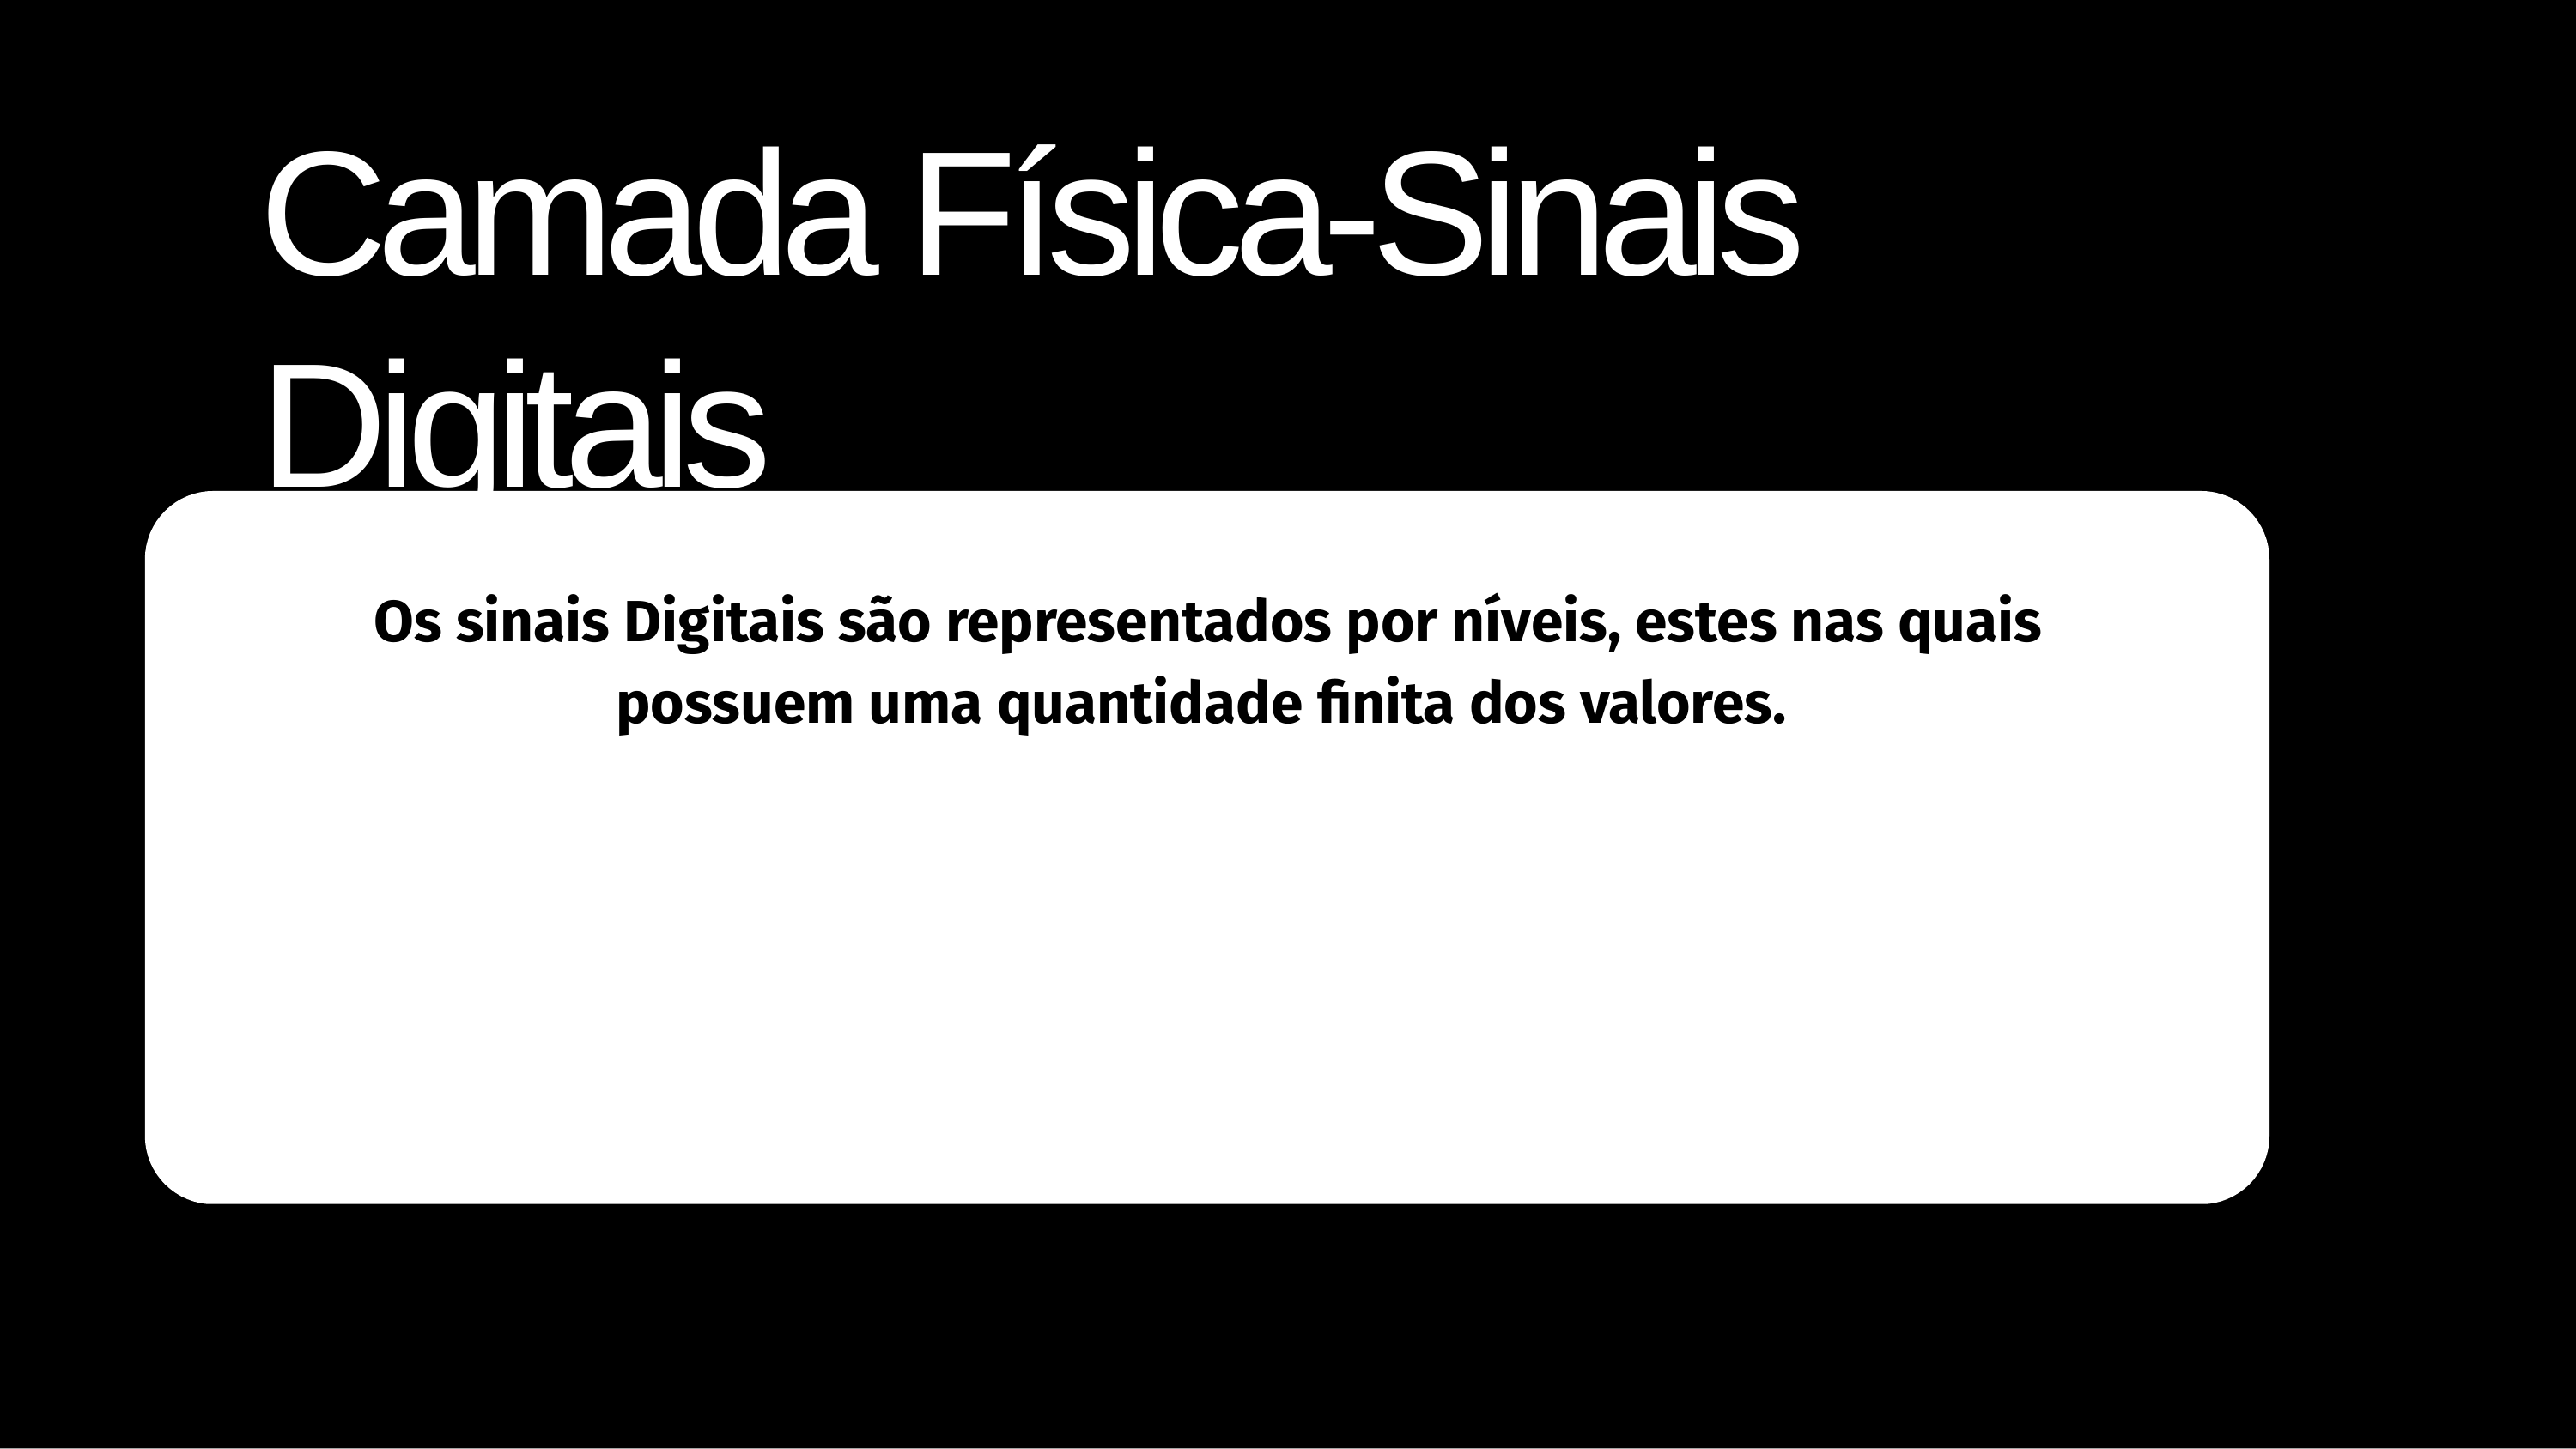

# Camada Física-Sinais Digitais

Os sinais Digitais são representados por níveis, estes nas quais possuem uma quantidade finita dos valores.